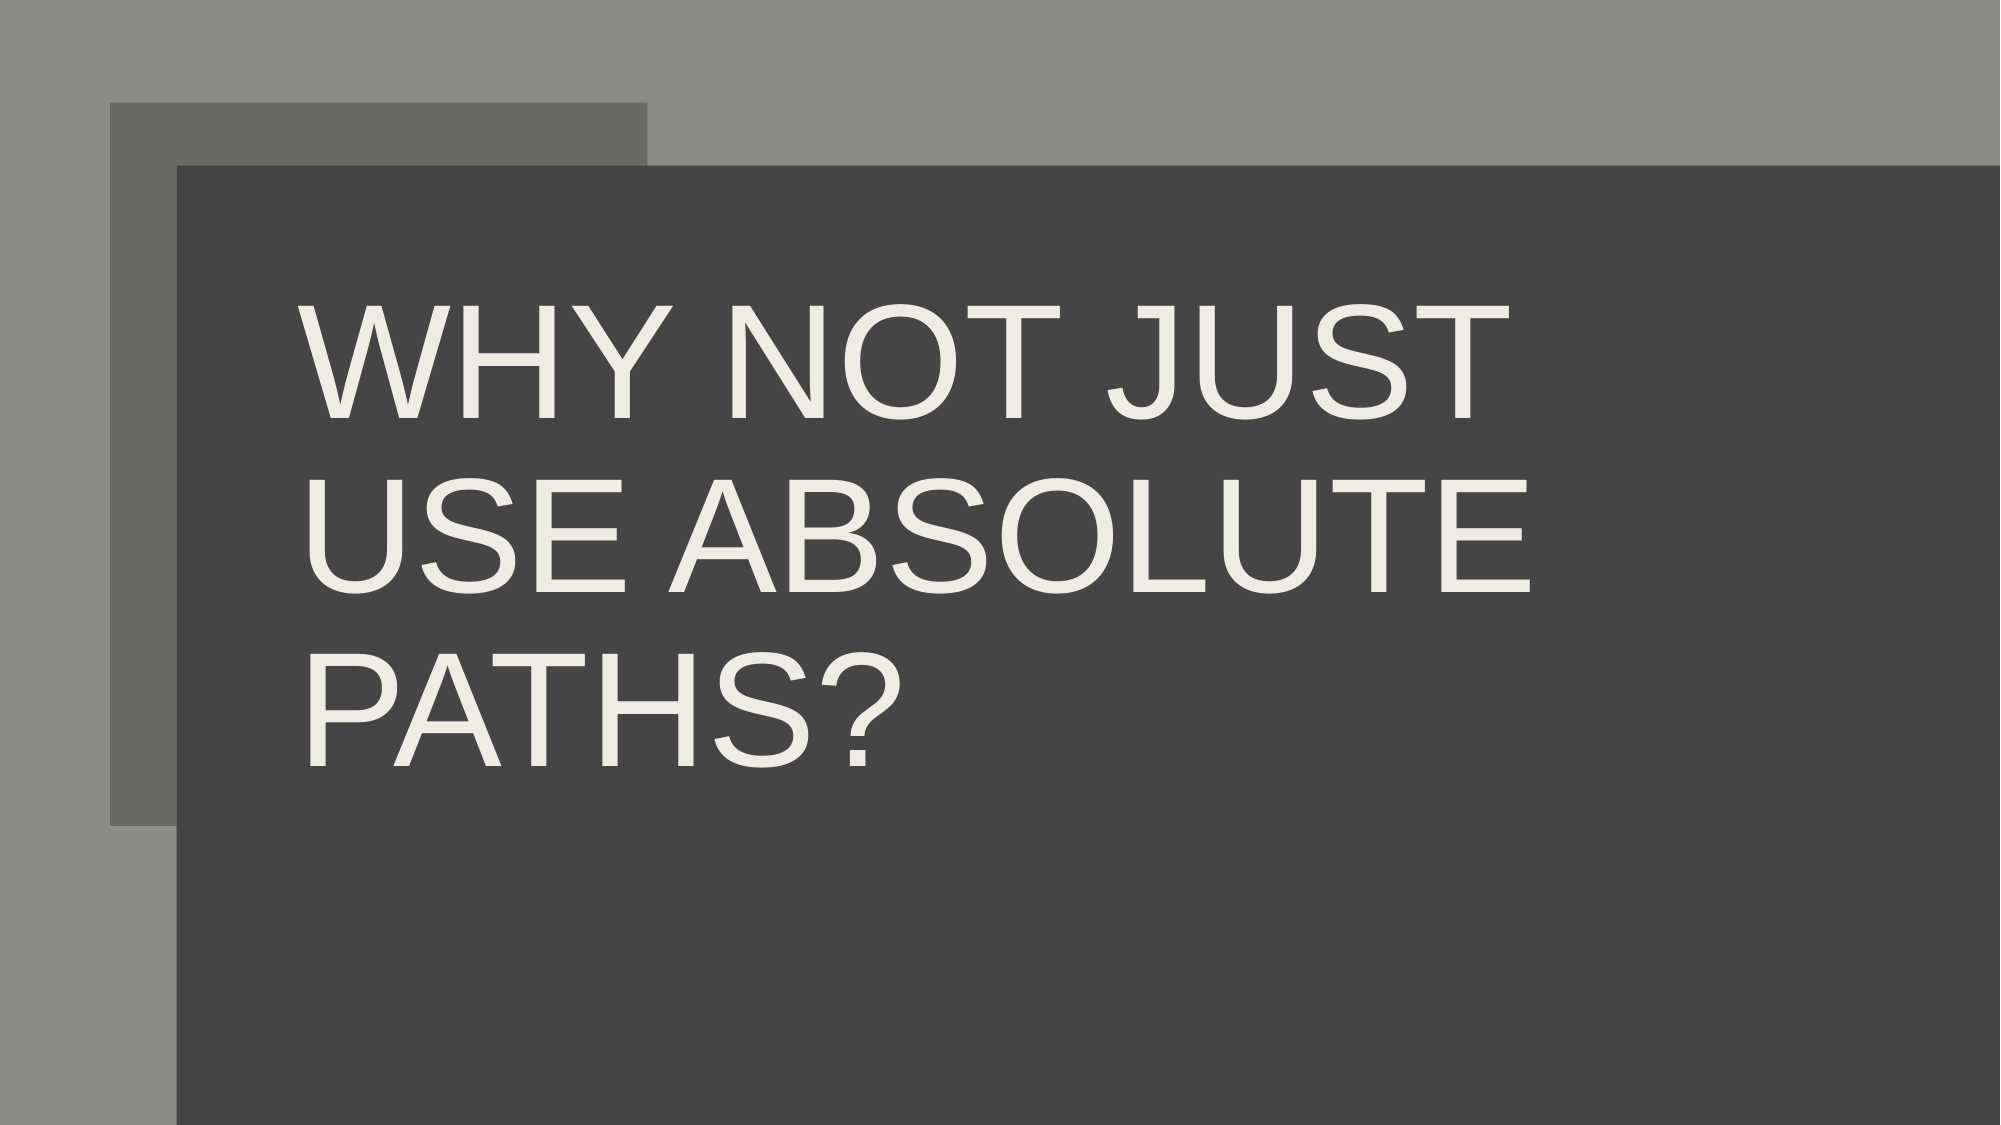

# Why not just use absolute paths?